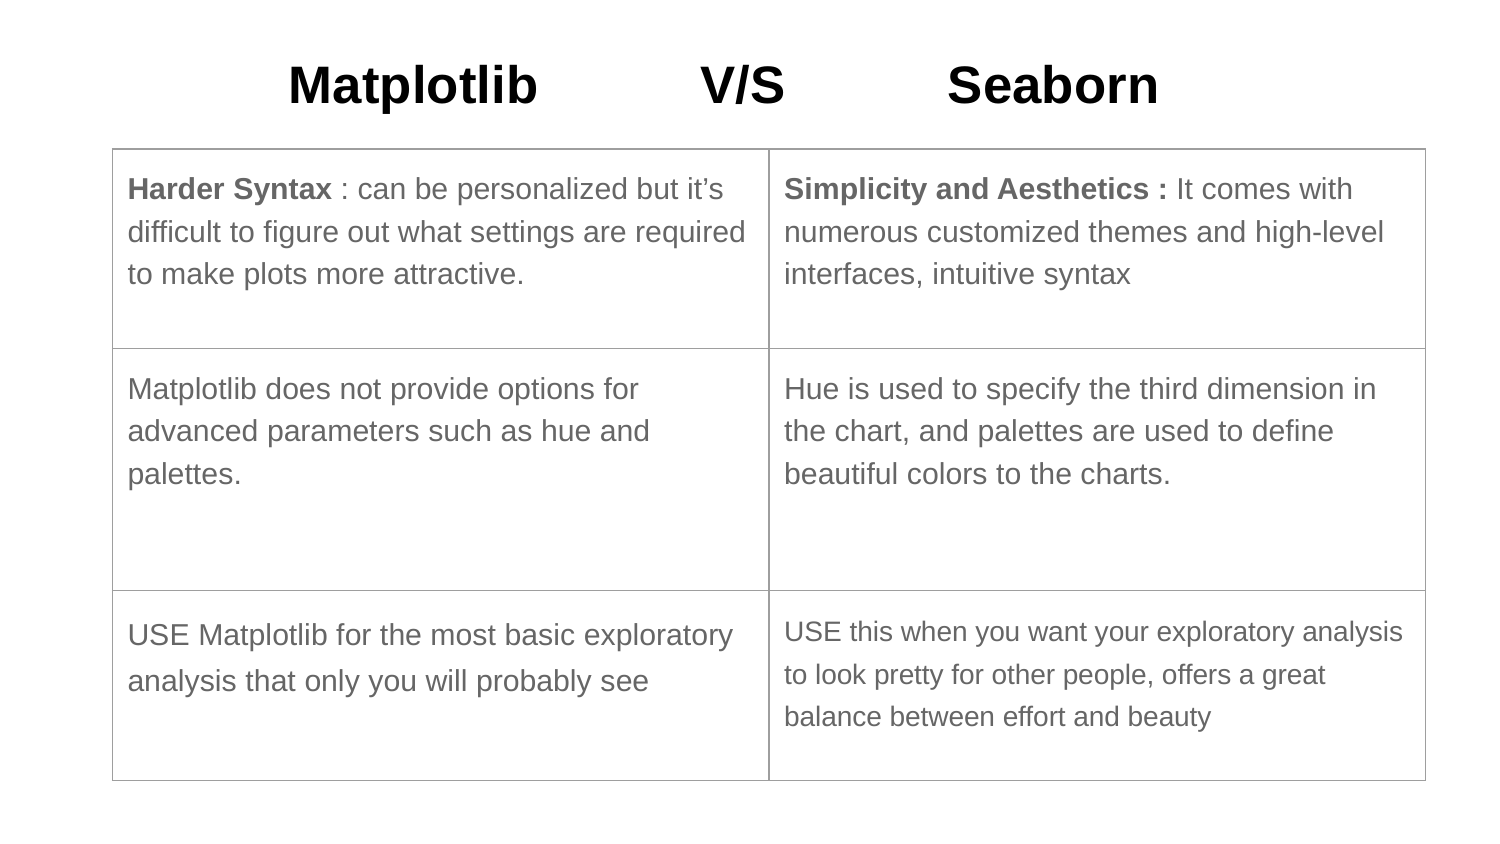

# Matplotlib           V/S           Seaborn
| Harder Syntax : can be personalized but it’s difficult to figure out what settings are required to make plots more attractive. | Simplicity and Aesthetics : It comes with numerous customized themes and high-level interfaces, intuitive syntax |
| --- | --- |
| Matplotlib does not provide options for advanced parameters such as hue and palettes. | Hue is used to specify the third dimension in the chart, and palettes are used to define beautiful colors to the charts. |
| USE Matplotlib for the most basic exploratory analysis that only you will probably see | USE this when you want your exploratory analysis to look pretty for other people, offers a great balance between effort and beauty |